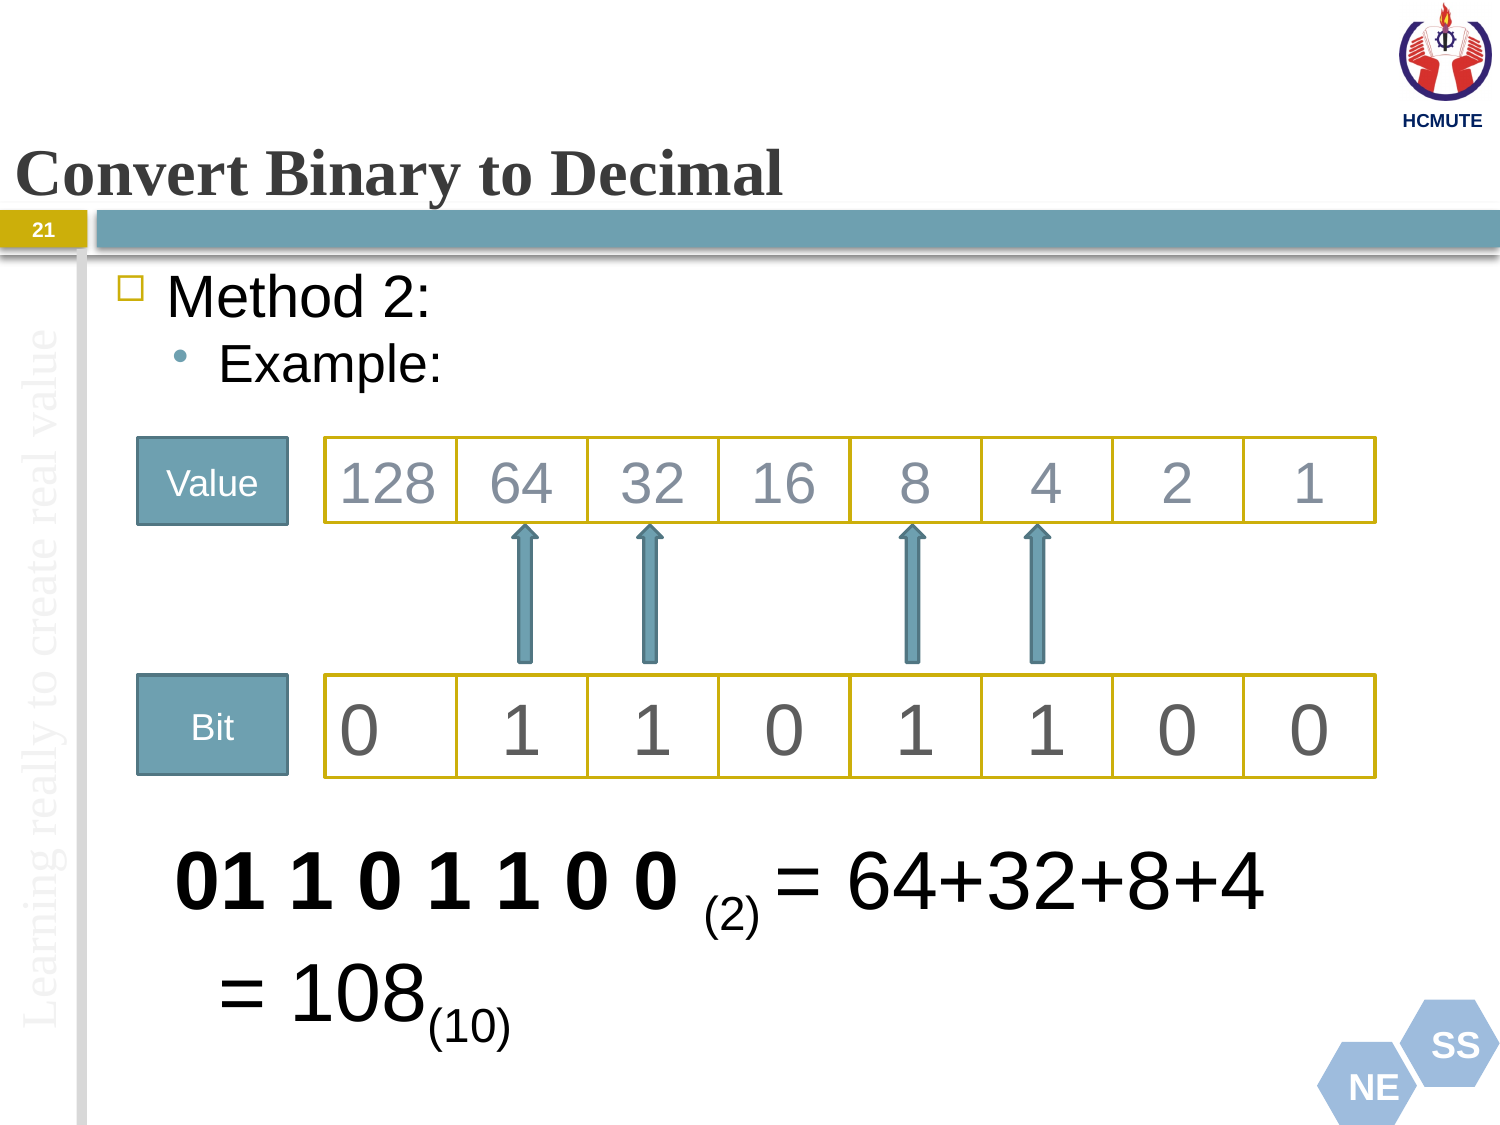

# Convert Binary to Decimal
21
Method 2:
Example:

01 1 0 1 1 0 0 (2) = 64+32+8+4					  = 108(10)

Value
128
64
32
16
8
4
2
1

Bit
0
1
1
0
1
1
0
0